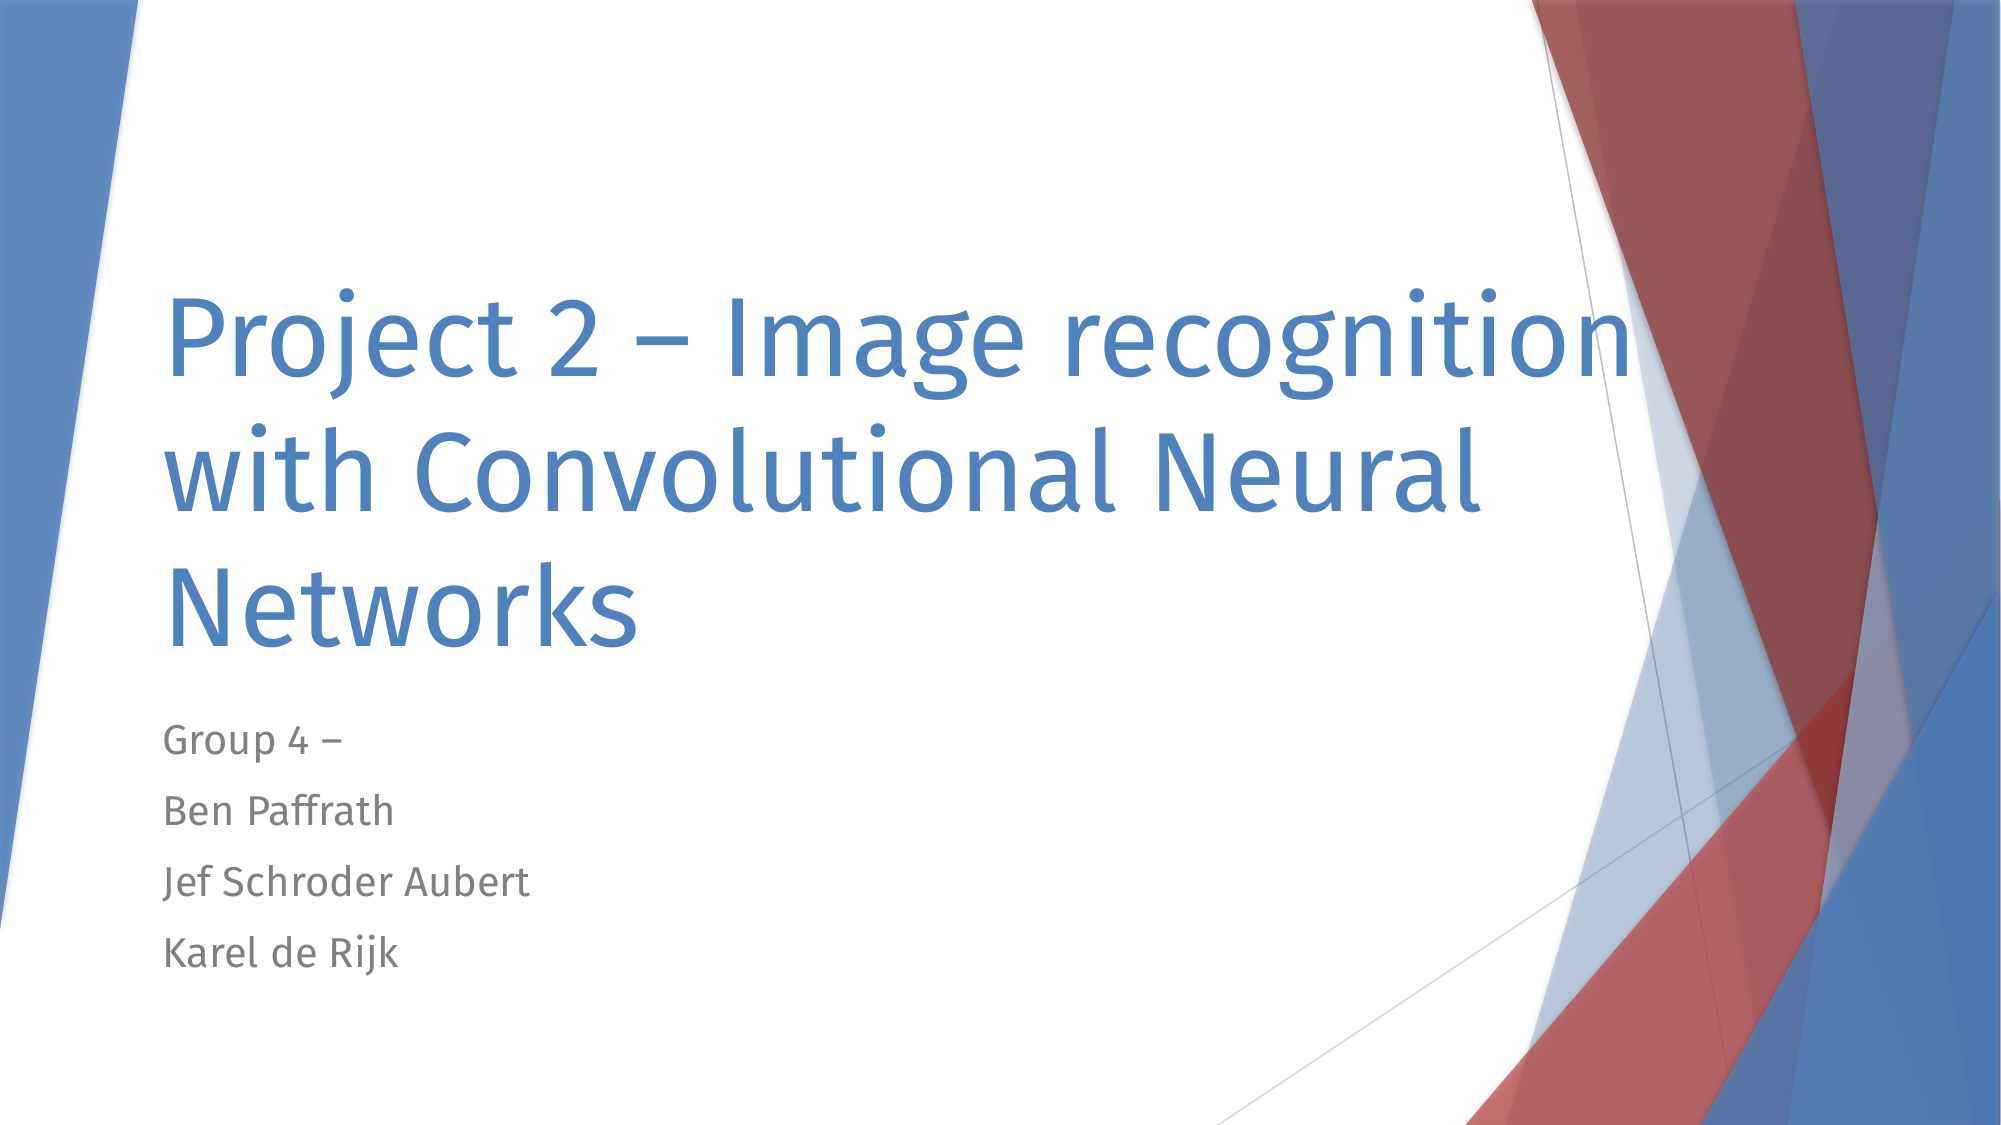

# Project 2 – Image recognition with Convolutional Neural Networks
Group 4 –
Ben Paffrath
Jef Schroder Aubert
Karel de Rijk